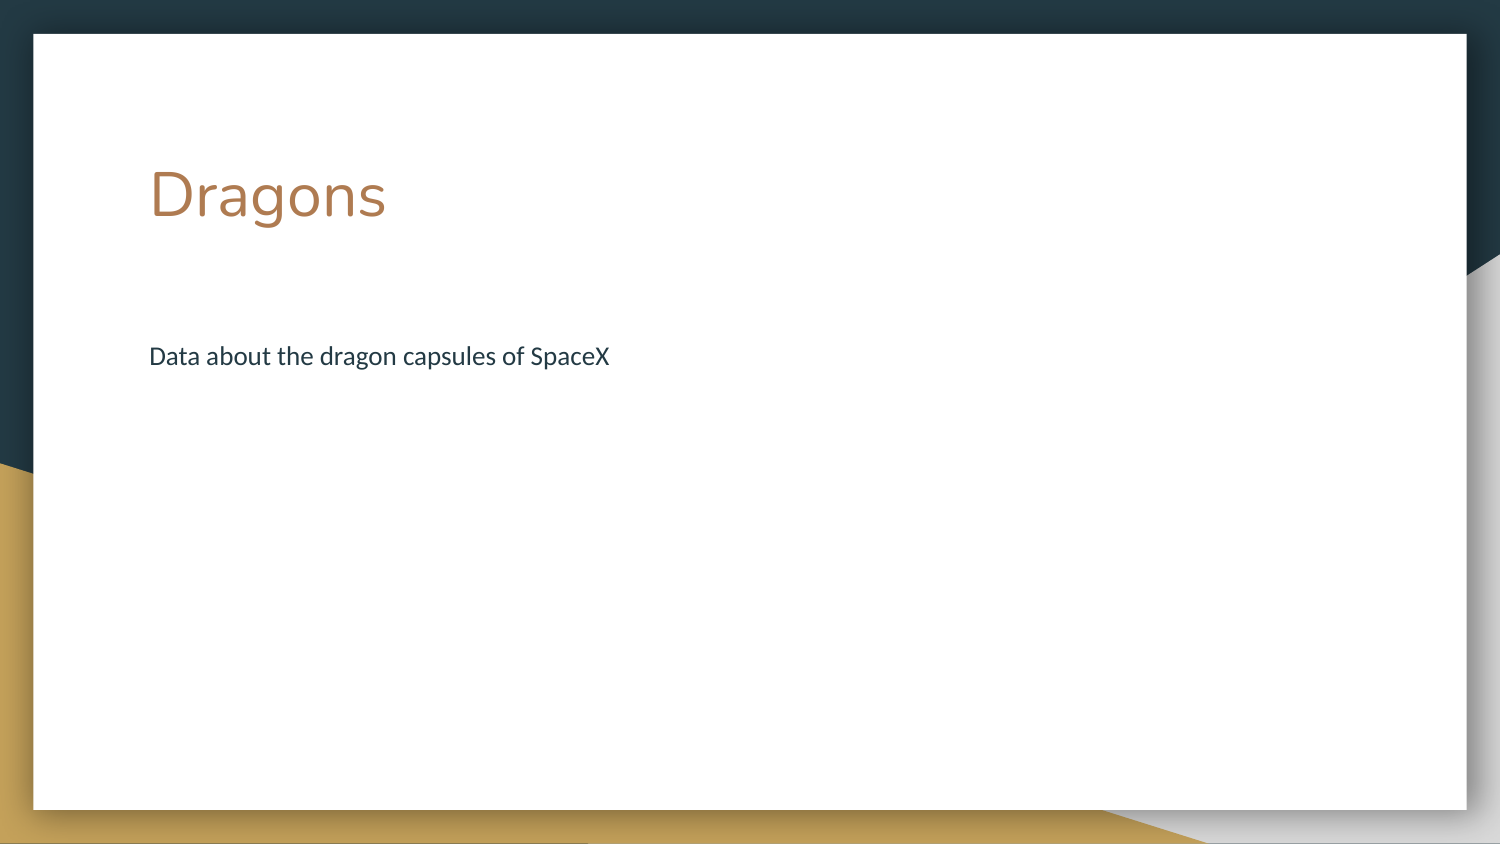

# Dragons
Data about the dragon capsules of SpaceX